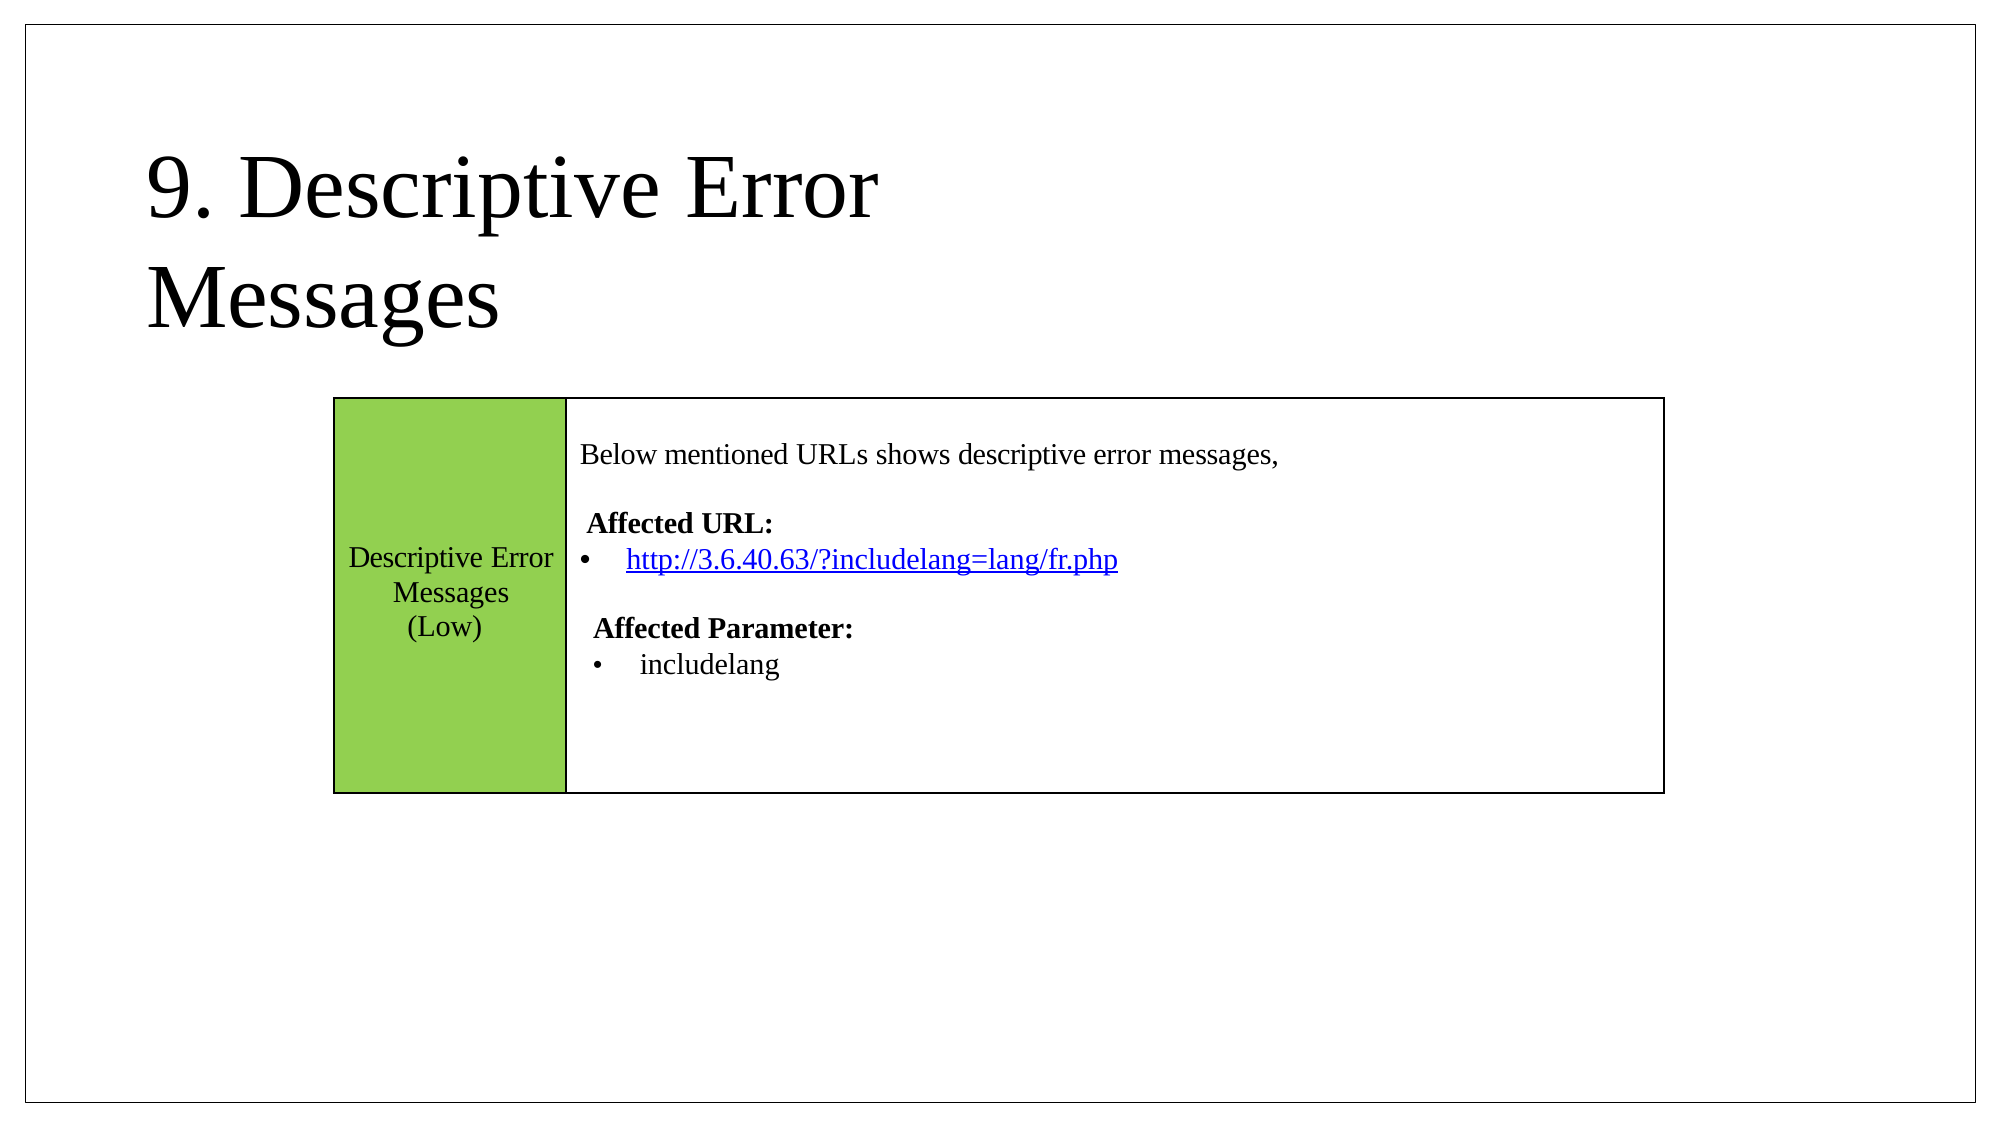

# 9. Descriptive Error Messages
| Descriptive Error Messages (Low) | Below mentioned URLs shows descriptive error messages, Affected URL: http://3.6.40.63/?includelang=lang/fr.php Affected Parameter: includelang |
| --- | --- |